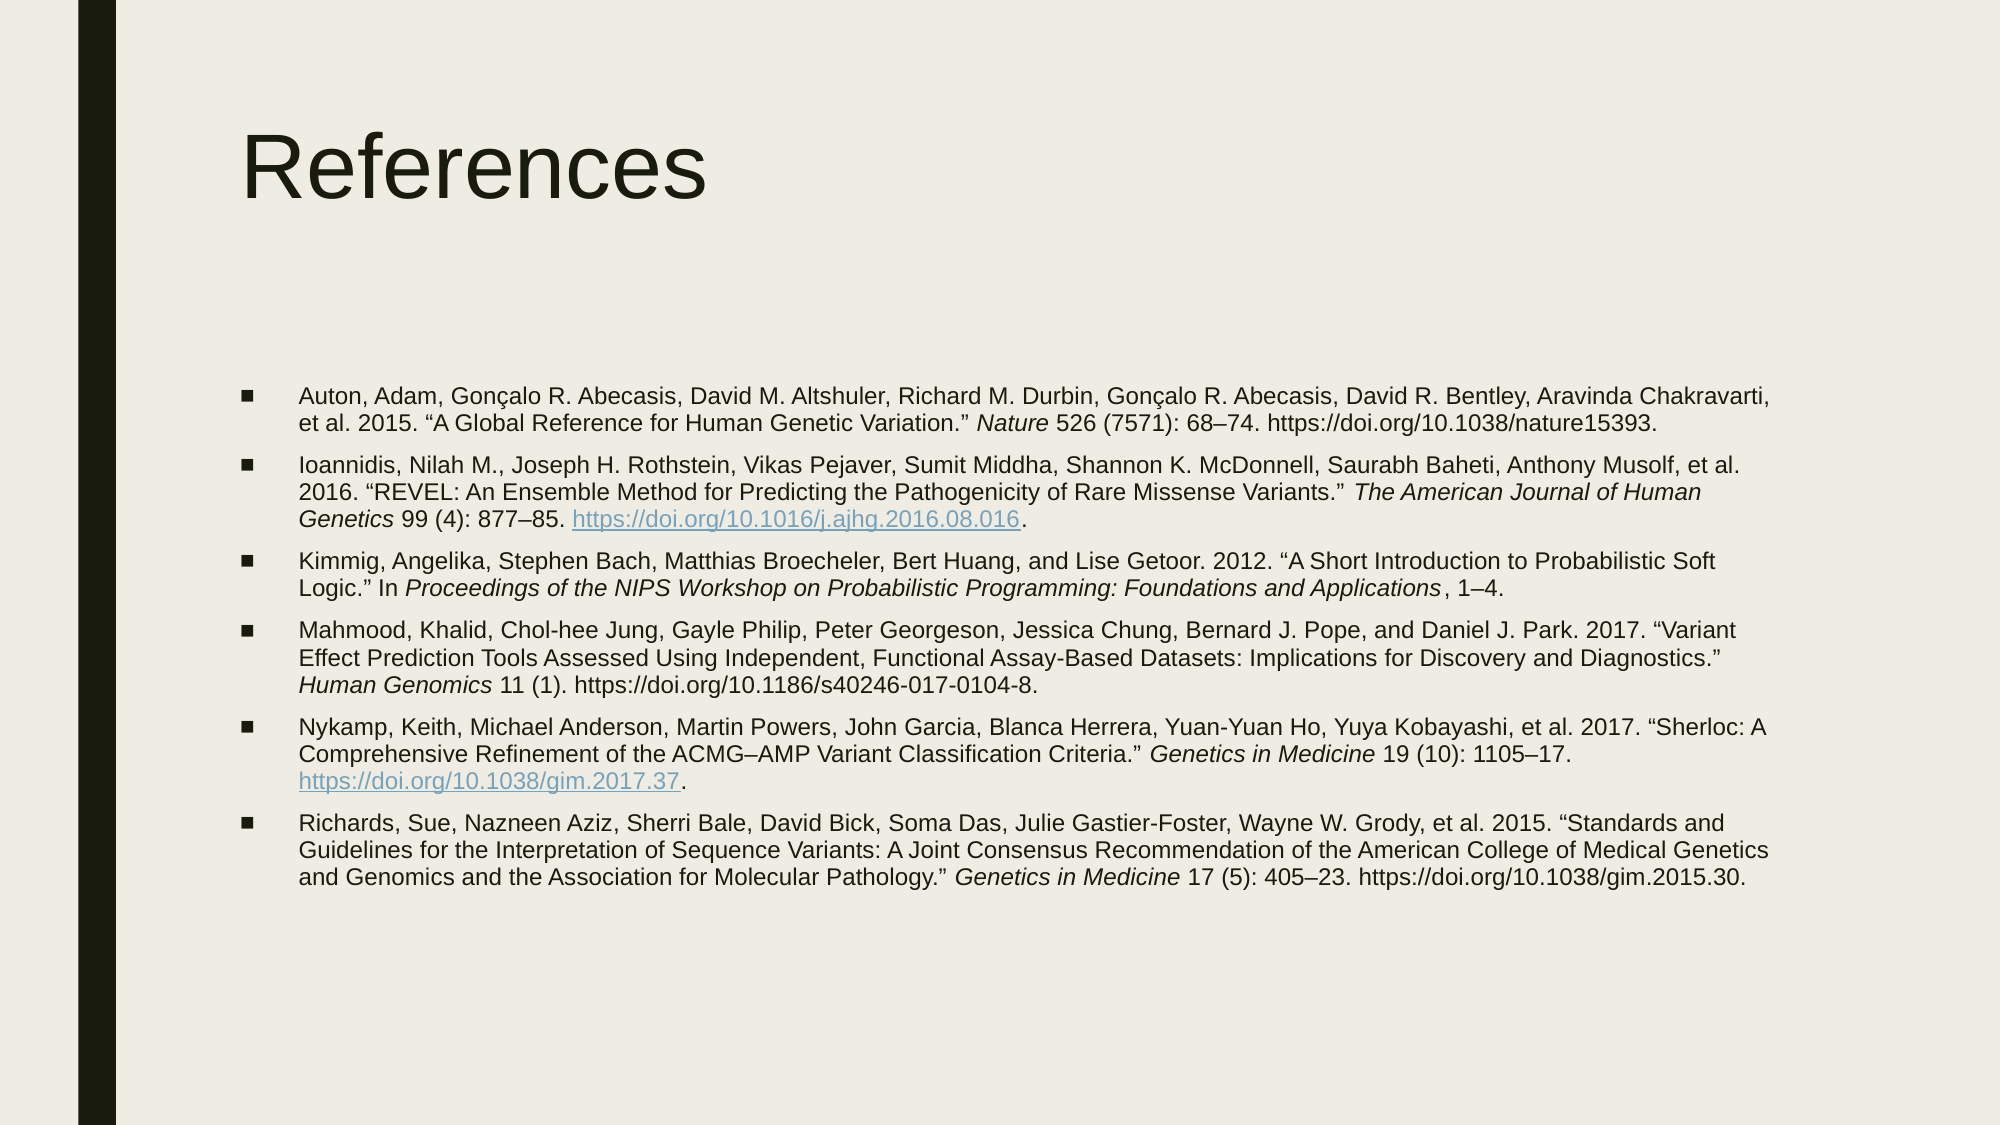

# References
Auton, Adam, Gonçalo R. Abecasis, David M. Altshuler, Richard M. Durbin, Gonçalo R. Abecasis, David R. Bentley, Aravinda Chakravarti, et al. 2015. “A Global Reference for Human Genetic Variation.” Nature 526 (7571): 68–74. https://doi.org/10.1038/nature15393.
Ioannidis, Nilah M., Joseph H. Rothstein, Vikas Pejaver, Sumit Middha, Shannon K. McDonnell, Saurabh Baheti, Anthony Musolf, et al. 2016. “REVEL: An Ensemble Method for Predicting the Pathogenicity of Rare Missense Variants.” The American Journal of Human Genetics 99 (4): 877–85. https://doi.org/10.1016/j.ajhg.2016.08.016.
Kimmig, Angelika, Stephen Bach, Matthias Broecheler, Bert Huang, and Lise Getoor. 2012. “A Short Introduction to Probabilistic Soft Logic.” In Proceedings of the NIPS Workshop on Probabilistic Programming: Foundations and Applications, 1–4.
Mahmood, Khalid, Chol-hee Jung, Gayle Philip, Peter Georgeson, Jessica Chung, Bernard J. Pope, and Daniel J. Park. 2017. “Variant Effect Prediction Tools Assessed Using Independent, Functional Assay-Based Datasets: Implications for Discovery and Diagnostics.” Human Genomics 11 (1). https://doi.org/10.1186/s40246-017-0104-8.
Nykamp, Keith, Michael Anderson, Martin Powers, John Garcia, Blanca Herrera, Yuan-Yuan Ho, Yuya Kobayashi, et al. 2017. “Sherloc: A Comprehensive Refinement of the ACMG–AMP Variant Classification Criteria.” Genetics in Medicine 19 (10): 1105–17. https://doi.org/10.1038/gim.2017.37.
Richards, Sue, Nazneen Aziz, Sherri Bale, David Bick, Soma Das, Julie Gastier-Foster, Wayne W. Grody, et al. 2015. “Standards and Guidelines for the Interpretation of Sequence Variants: A Joint Consensus Recommendation of the American College of Medical Genetics and Genomics and the Association for Molecular Pathology.” Genetics in Medicine 17 (5): 405–23. https://doi.org/10.1038/gim.2015.30.